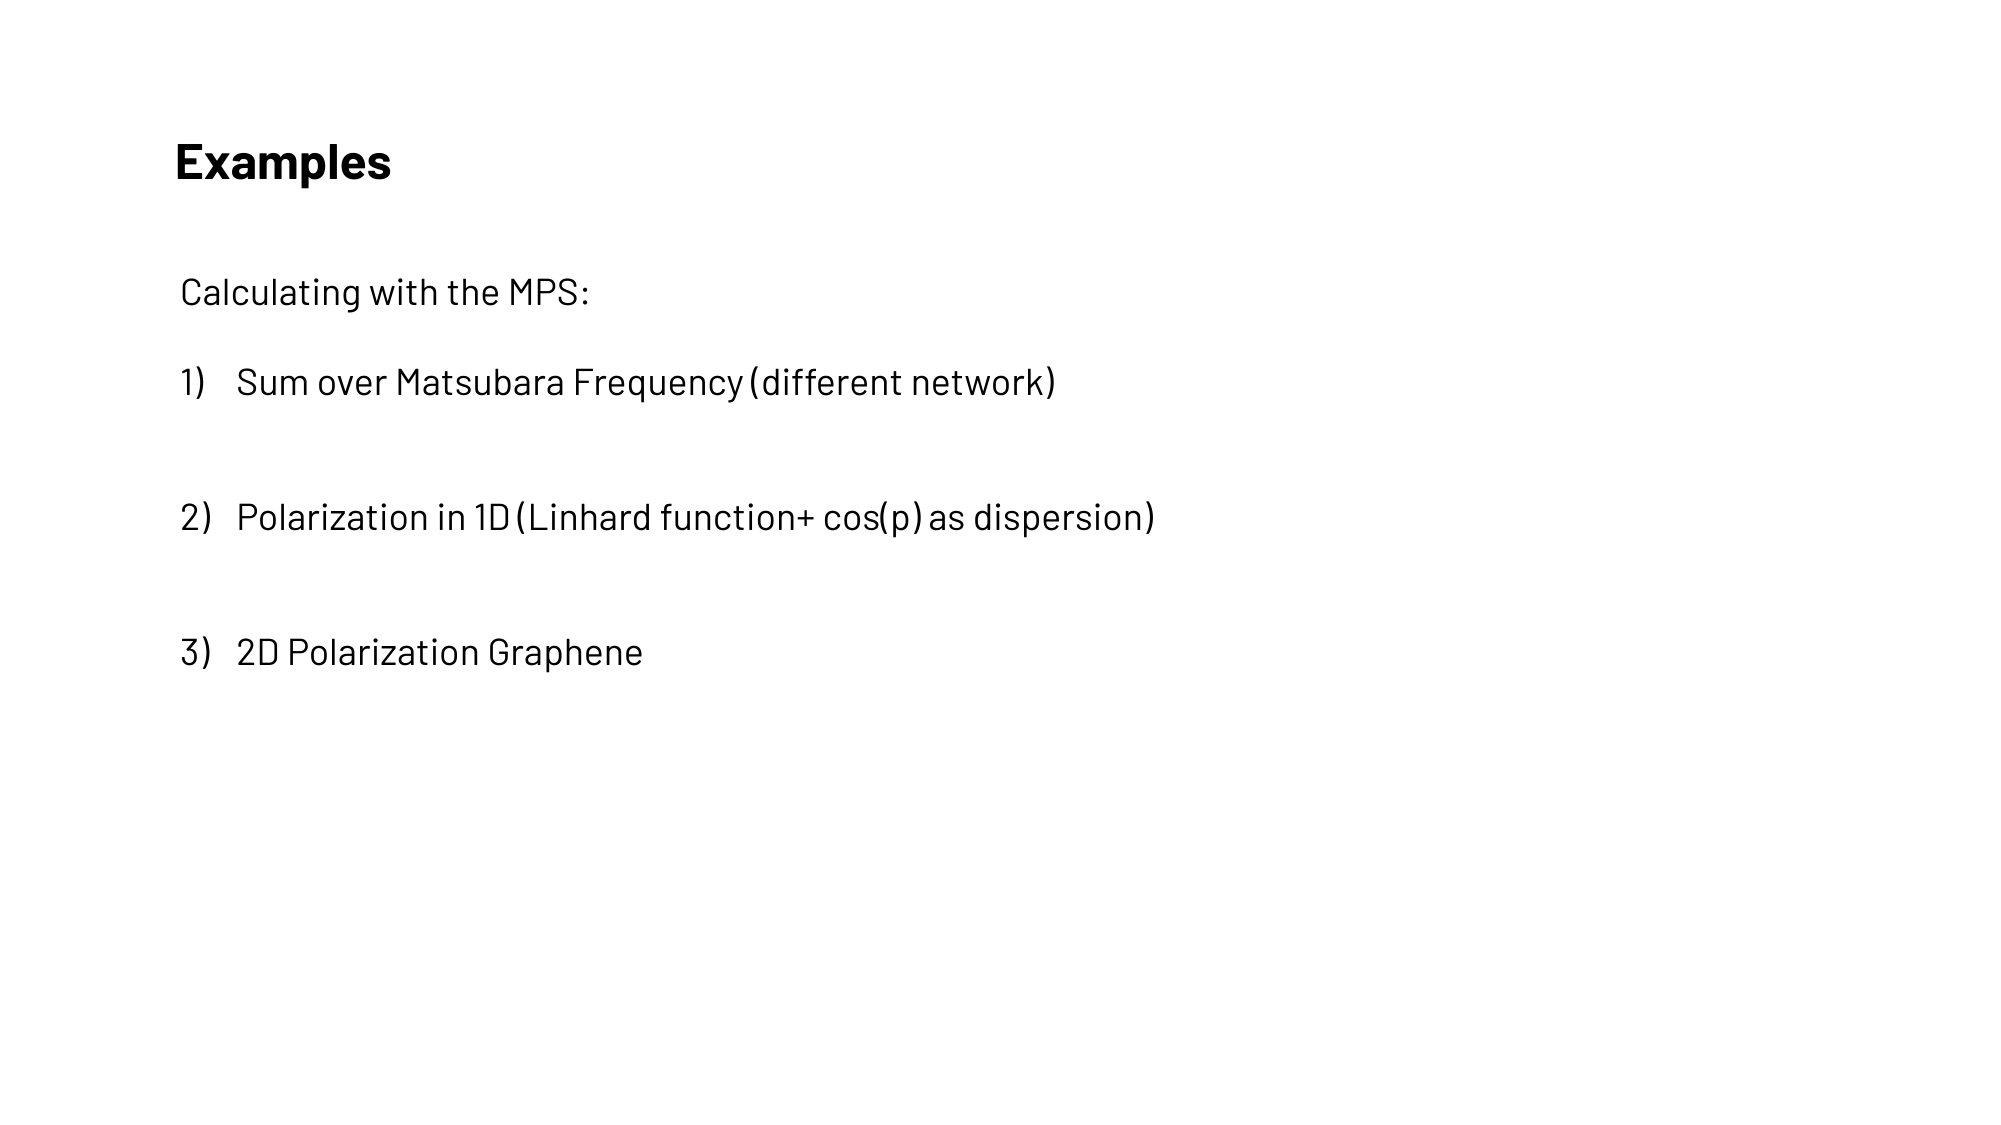

Examples
Calculating with the MPS:

Sum over Matsubara Frequency (different network)

Polarization in 1D (Linhard function+ cos(p) as dispersion)

2D Polarization Graphene